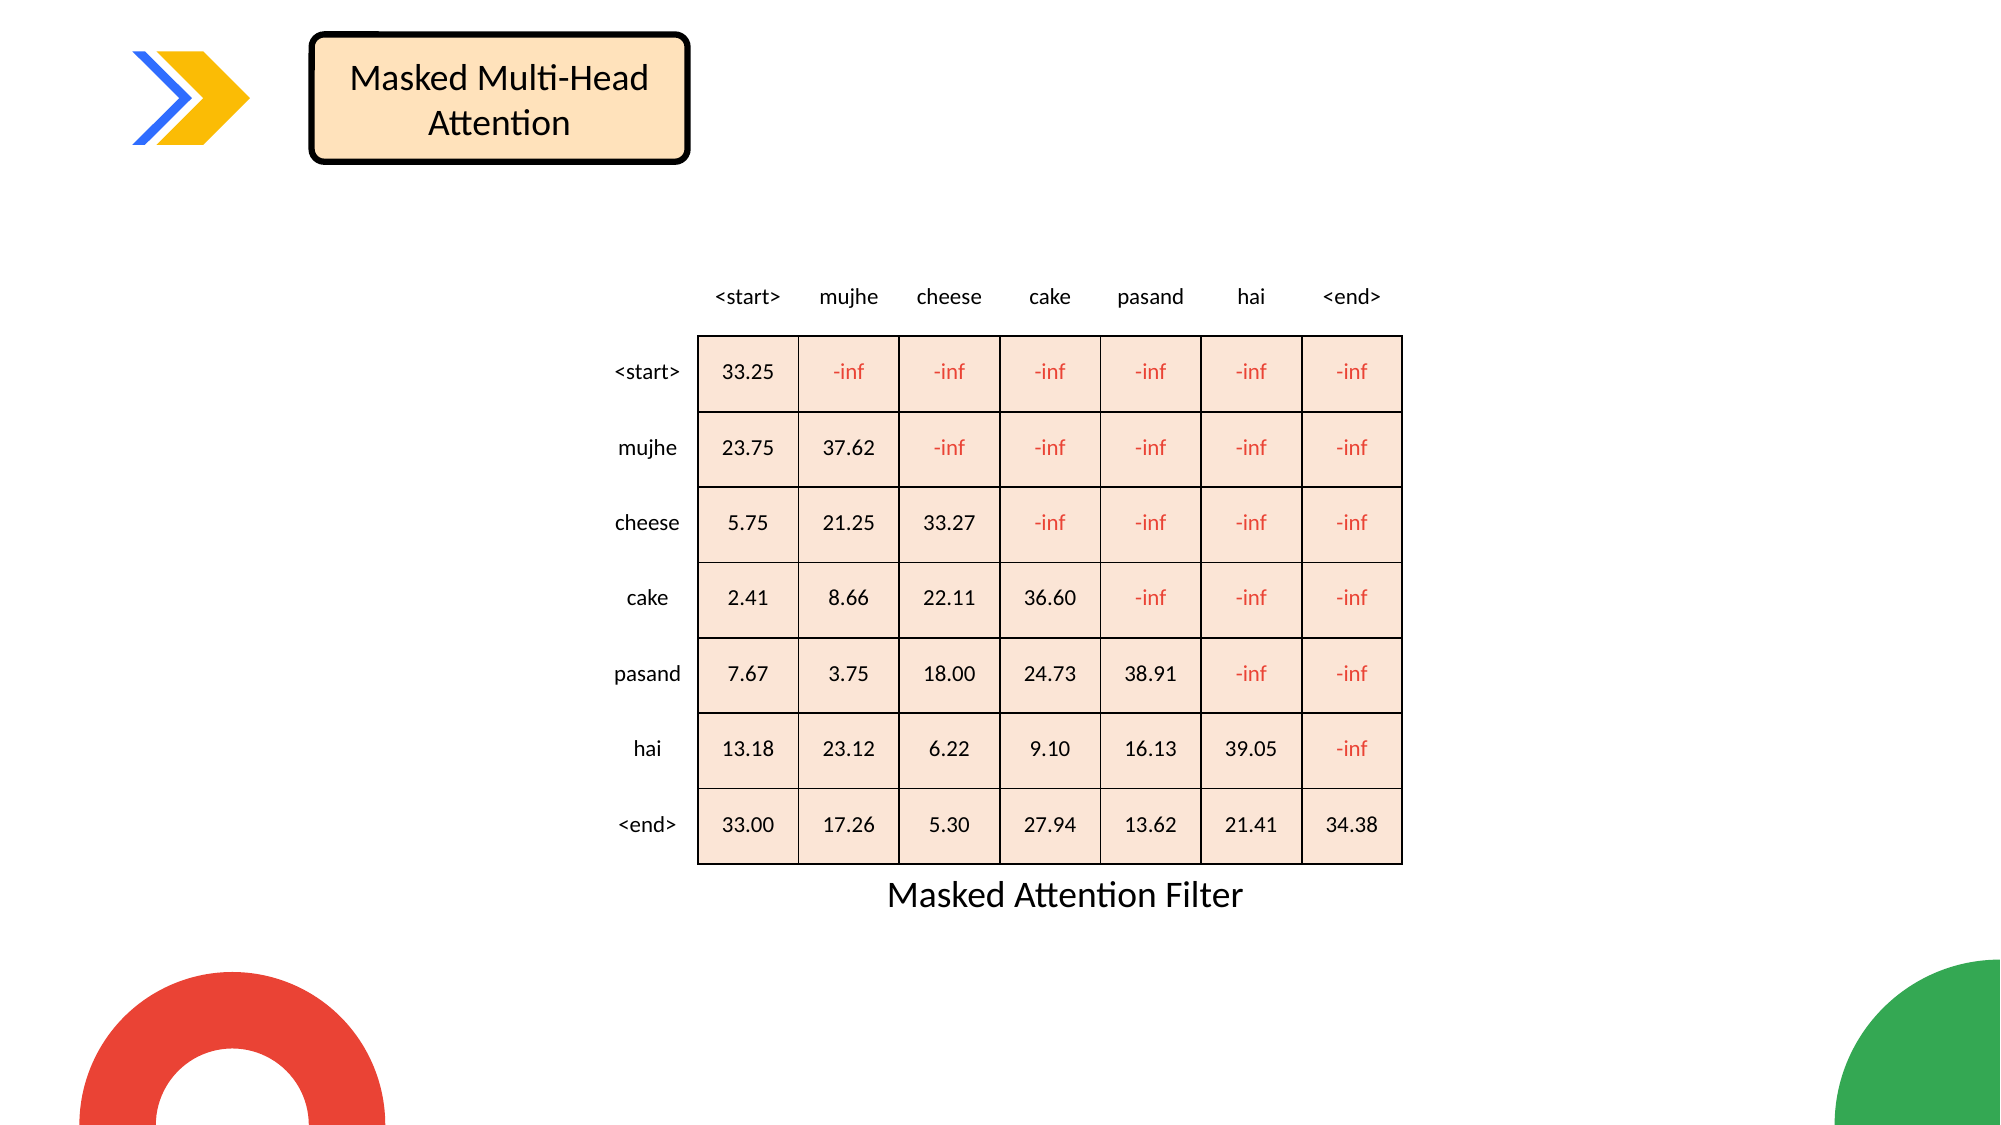

Masked Multi-Head Attention

|  | <start> | mujhe | cheese | cake | pasand | hai | <end> |
| --- | --- | --- | --- | --- | --- | --- | --- |
| <start> | 33.25 | -inf | -inf | -inf | -inf | -inf | -inf |
| mujhe | 23.75 | 37.62 | -inf | -inf | -inf | -inf | -inf |
| cheese | 5.75 | 21.25 | 33.27 | -inf | -inf | -inf | -inf |
| cake | 2.41 | 8.66 | 22.11 | 36.60 | -inf | -inf | -inf |
| pasand | 7.67 | 3.75 | 18.00 | 24.73 | 38.91 | -inf | -inf |
| hai | 13.18 | 23.12 | 6.22 | 9.10 | 16.13 | 39.05 | -inf |
| <end> | 33.00 | 17.26 | 5.30 | 27.94 | 13.62 | 21.41 | 34.38 |
Masked Attention Filter